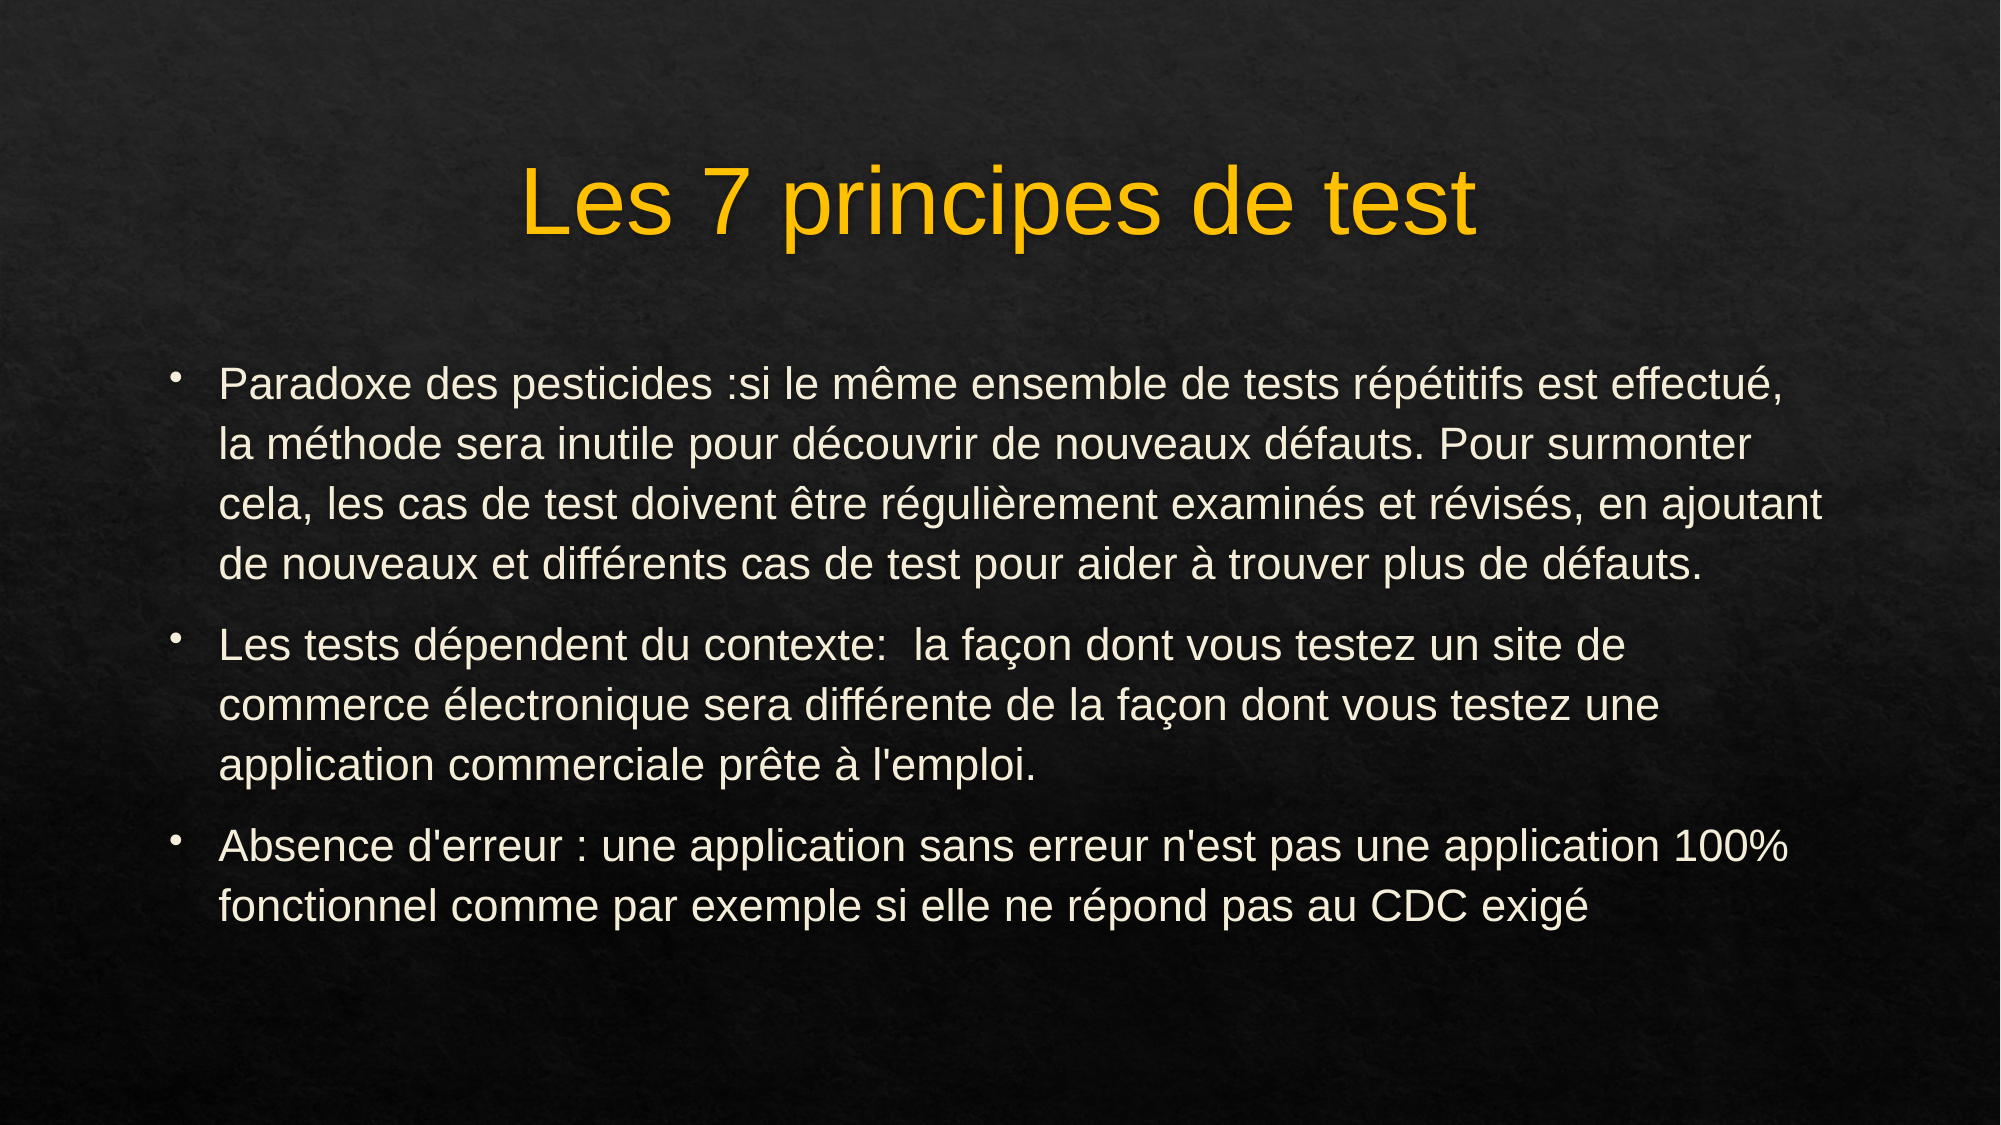

# Les 7 principes de test
Paradoxe des pesticides :si le même ensemble de tests répétitifs est effectué, la méthode sera inutile pour découvrir de nouveaux défauts. Pour surmonter cela, les cas de test doivent être régulièrement examinés et révisés, en ajoutant de nouveaux et différents cas de test pour aider à trouver plus de défauts.
Les tests dépendent du contexte:  la façon dont vous testez un site de commerce électronique sera différente de la façon dont vous testez une application commerciale prête à l'emploi.
Absence d'erreur : une application sans erreur n'est pas une application 100% fonctionnel comme par exemple si elle ne répond pas au CDC exigé